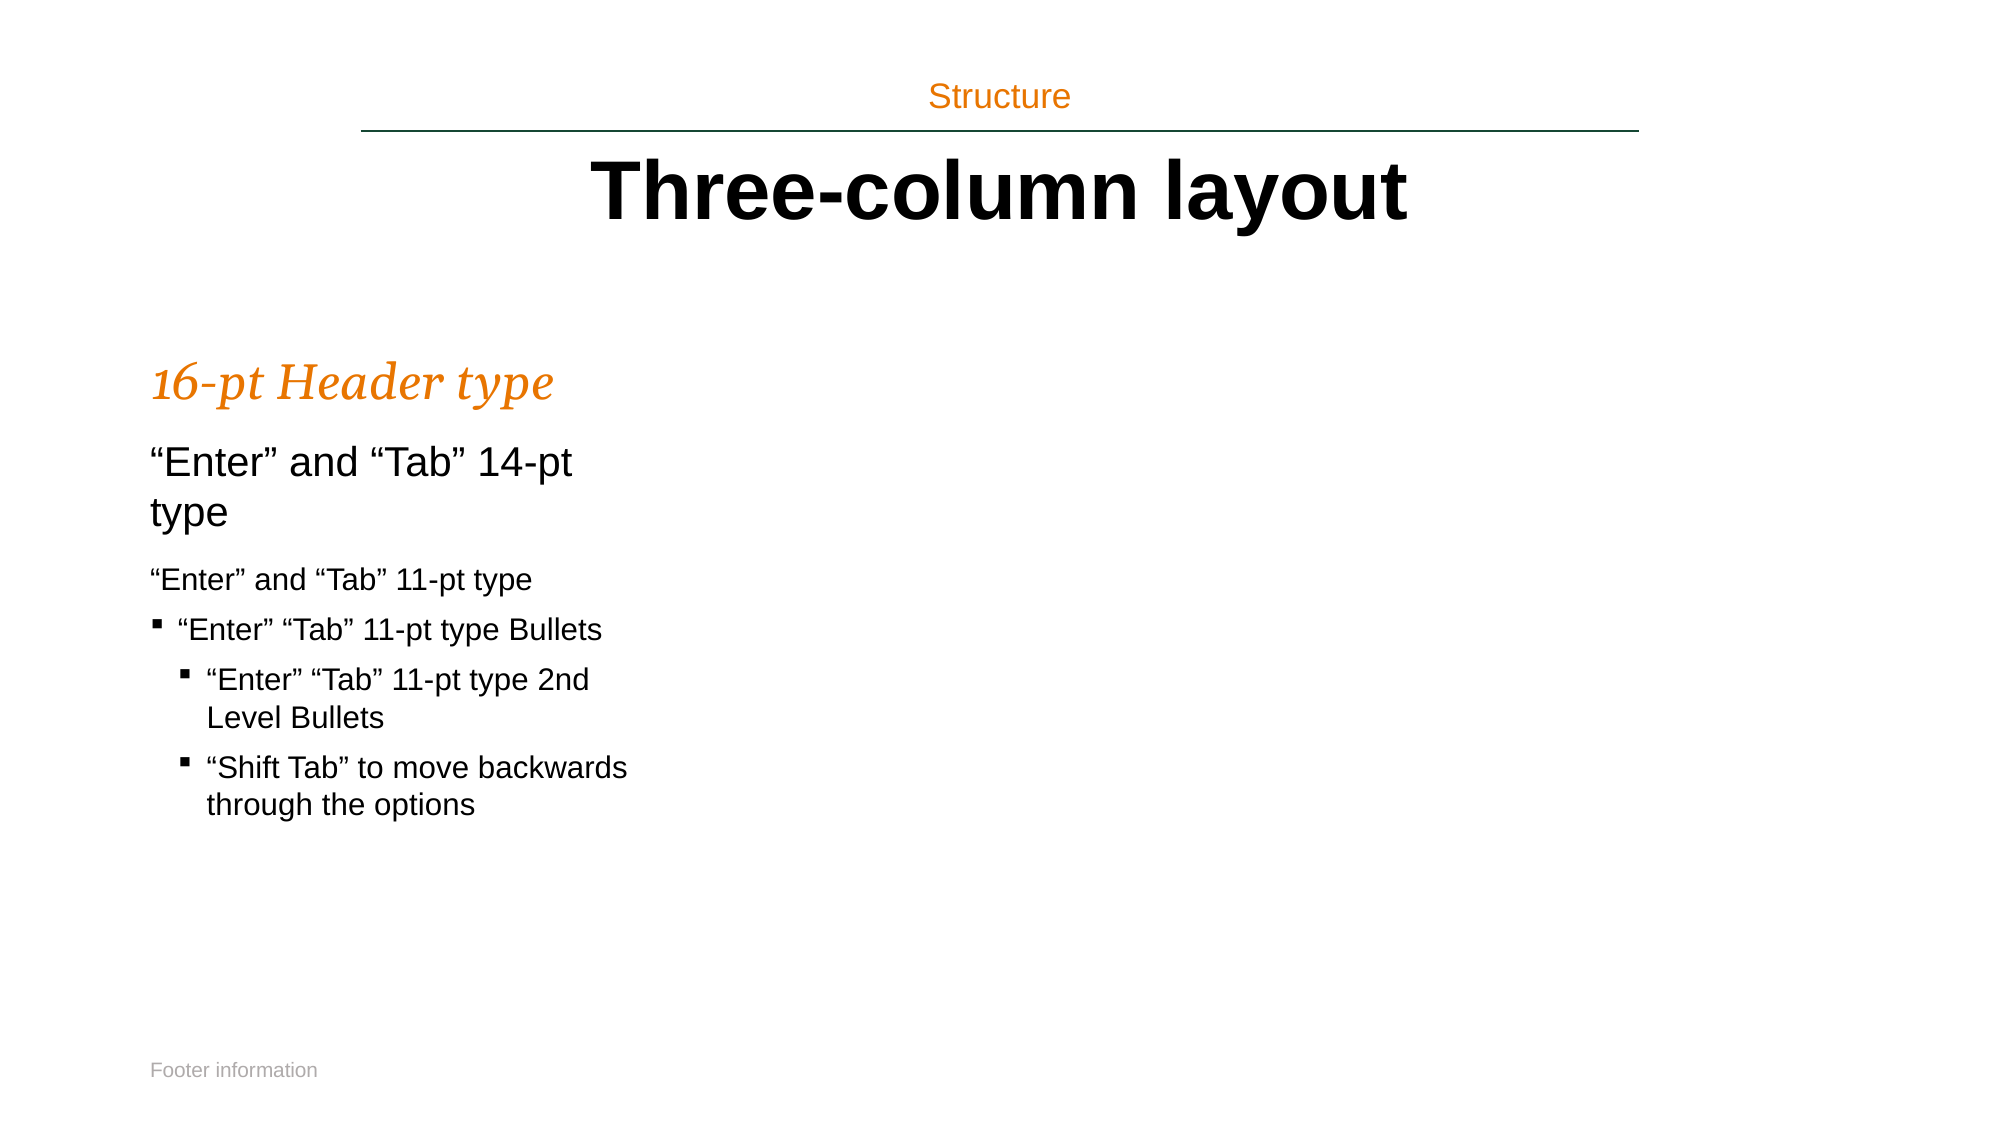

Structure
# Three-column layout
16-pt Header type
“Enter” and “Tab” 14-pt type
“Enter” and “Tab” 11-pt type
“Enter” “Tab” 11-pt type Bullets
“Enter” “Tab” 11-pt type 2nd Level Bullets
“Shift Tab” to move backwards through the options

Footer information